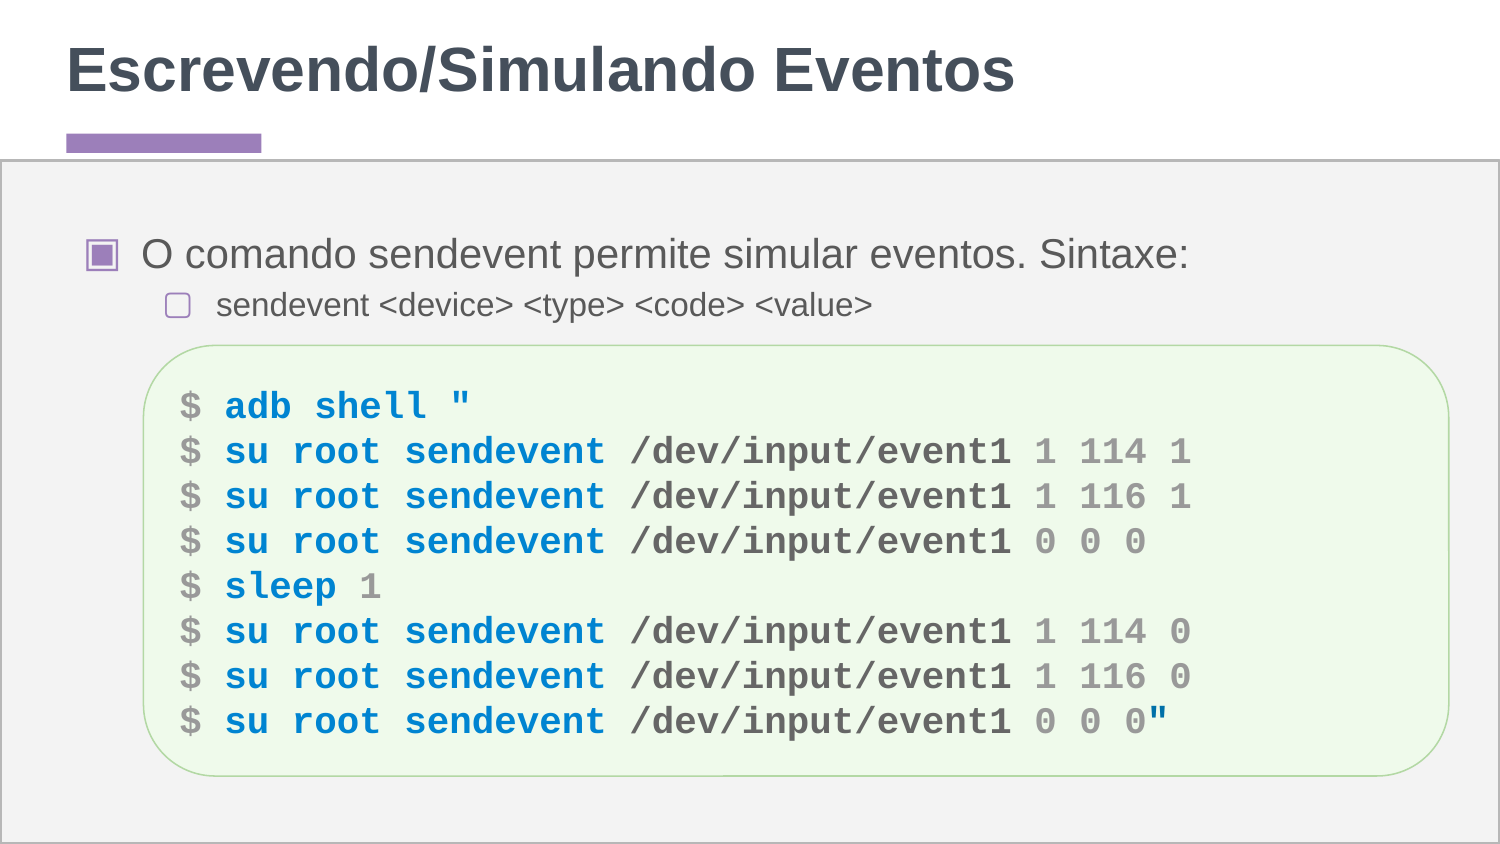

# Escrevendo/Simulando Eventos

O comando sendevent permite simular eventos. Sintaxe:
sendevent <device> <type> <code> <value>
$ adb shell "
$ su root sendevent /dev/input/event1 1 114 1
$ su root sendevent /dev/input/event1 1 116 1
$ su root sendevent /dev/input/event1 0 0 0
$ sleep 1
$ su root sendevent /dev/input/event1 1 114 0
$ su root sendevent /dev/input/event1 1 116 0
$ su root sendevent /dev/input/event1 0 0 0"
81